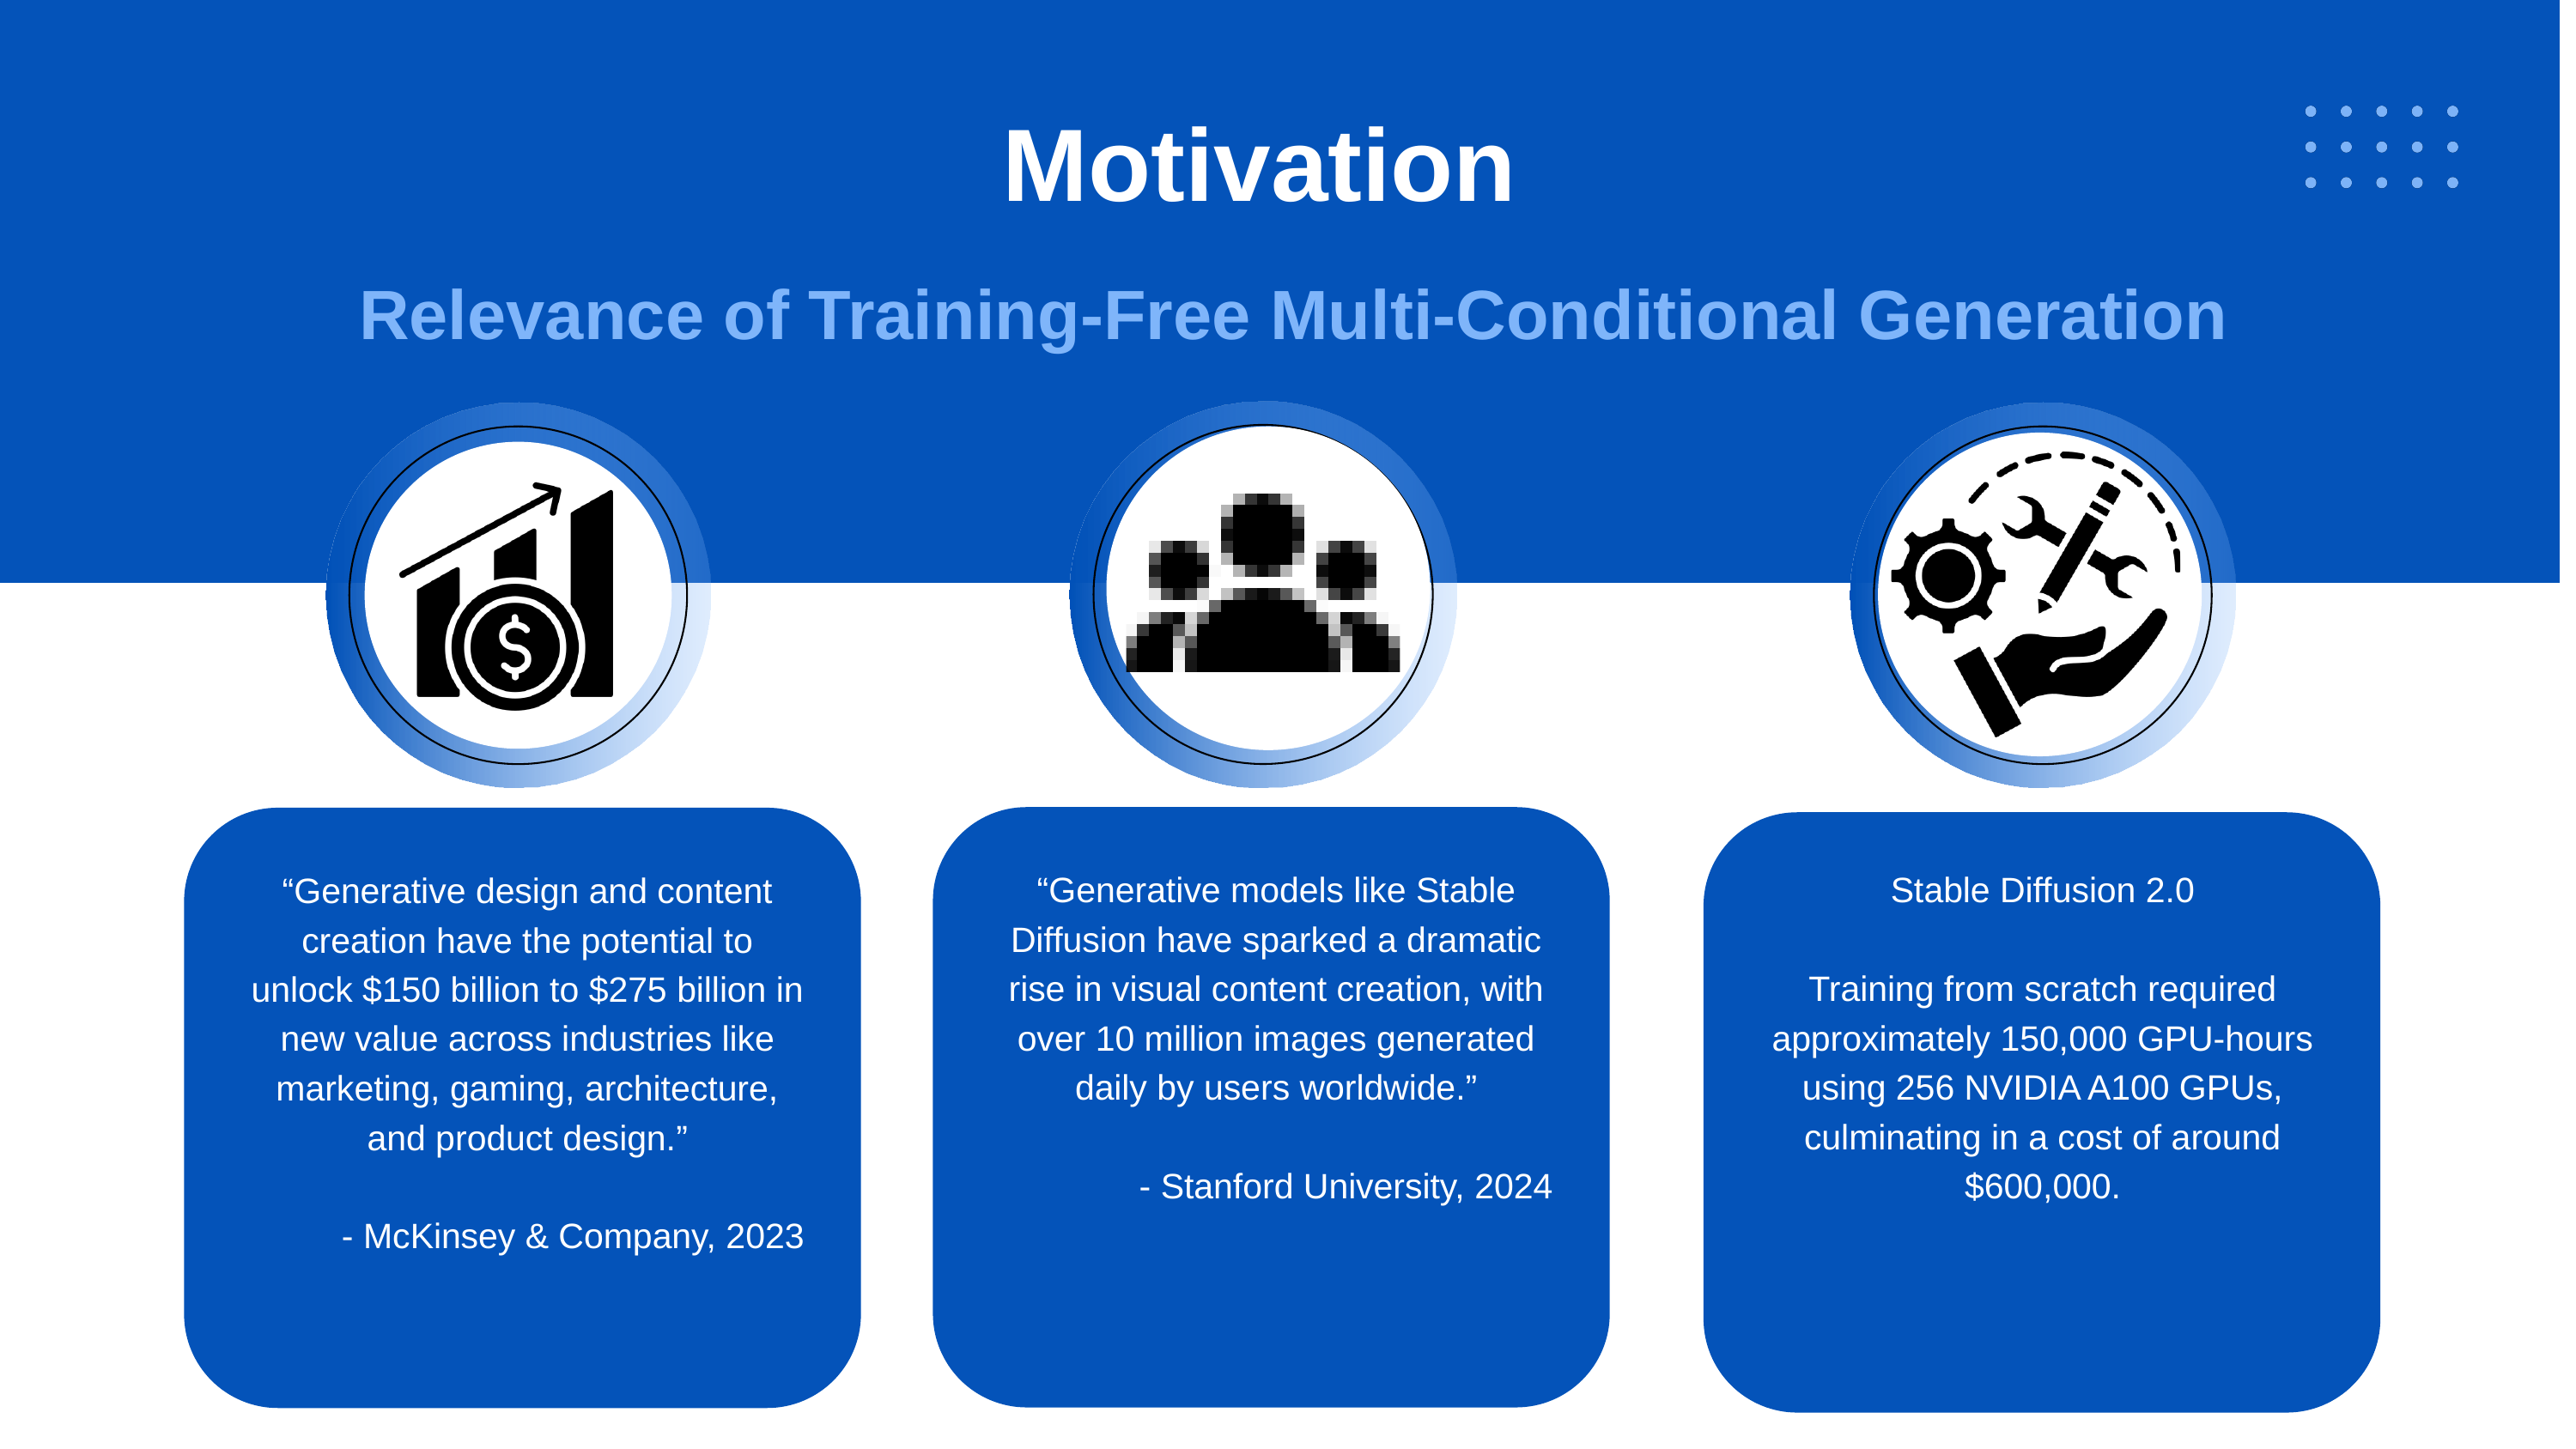

Motivation

Relevance of Training-Free Multi-Conditional Generation

“Generative models like Stable Diffusion have sparked a dramatic rise in visual content creation, with over 10 million images generated daily by users worldwide.”

- Stanford University, 2024
Stable Diffusion 2.0

Training from scratch required approximately 150,000 GPU-hours using 256 NVIDIA A100 GPUs, culminating in a cost of around $600,000.
“Generative design and content creation have the potential to unlock $150 billion to $275 billion in new value across industries like marketing, gaming, architecture, and product design.”

- McKinsey & Company, 2023